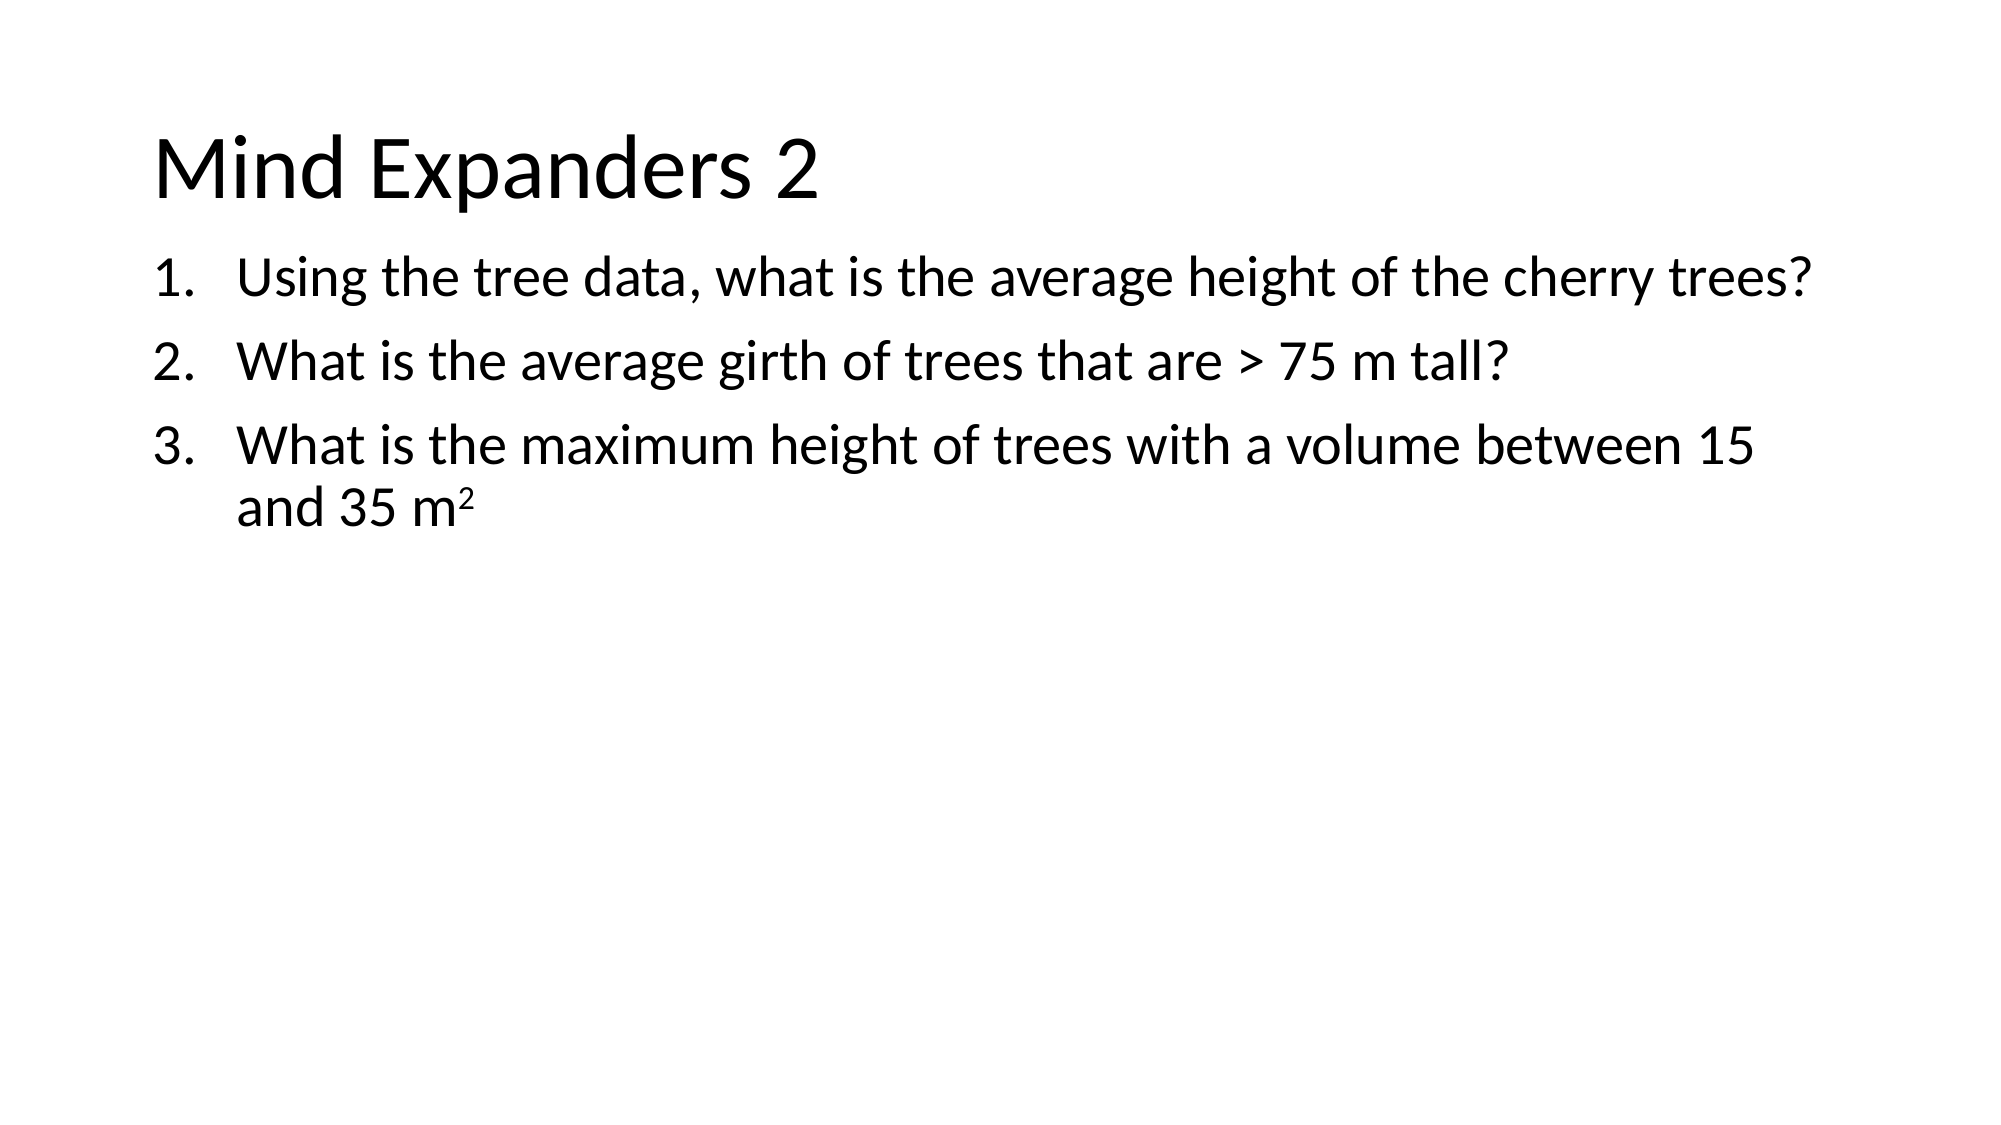

# Mind Expanders 2
Using the tree data, what is the average height of the cherry trees?
What is the average girth of trees that are > 75 m tall?
What is the maximum height of trees with a volume between 15 and 35 m2